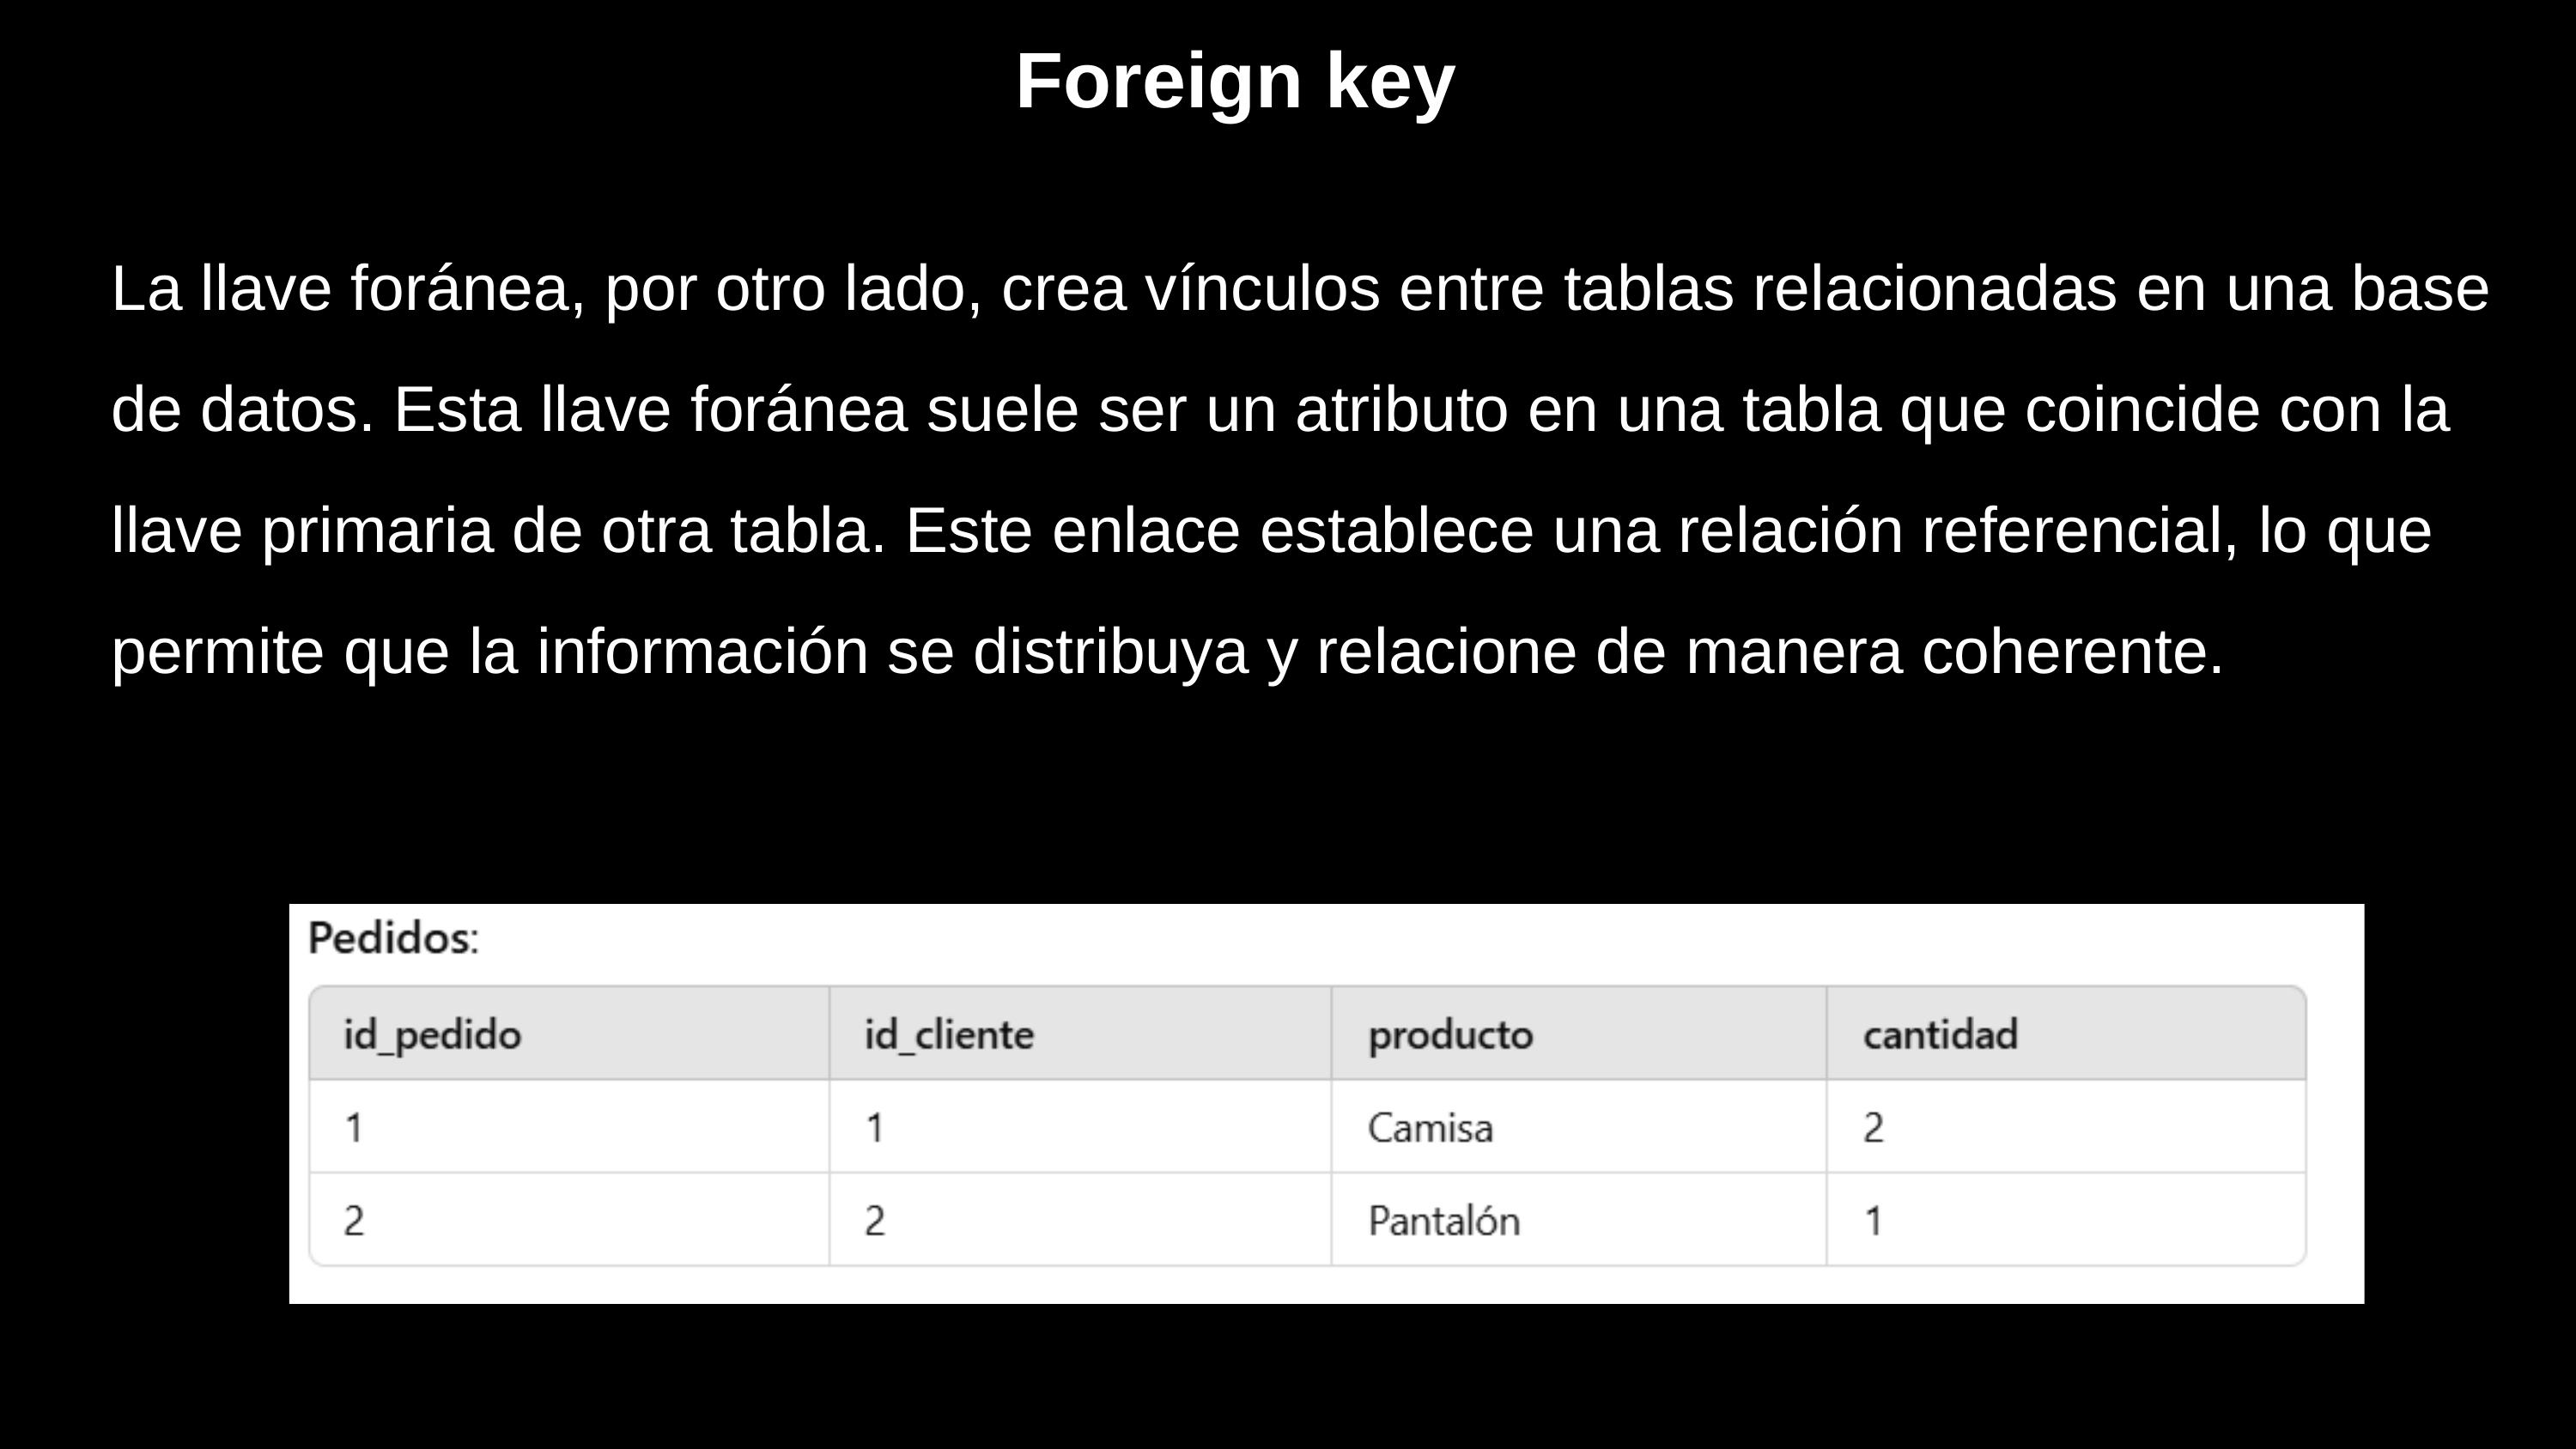

Foreign key

La llave foránea, por otro lado, crea vínculos entre tablas relacionadas en una base de datos. Esta llave foránea suele ser un atributo en una tabla que coincide con la llave primaria de otra tabla. Este enlace establece una relación referencial, lo que permite que la información se distribuya y relacione de manera coherente.